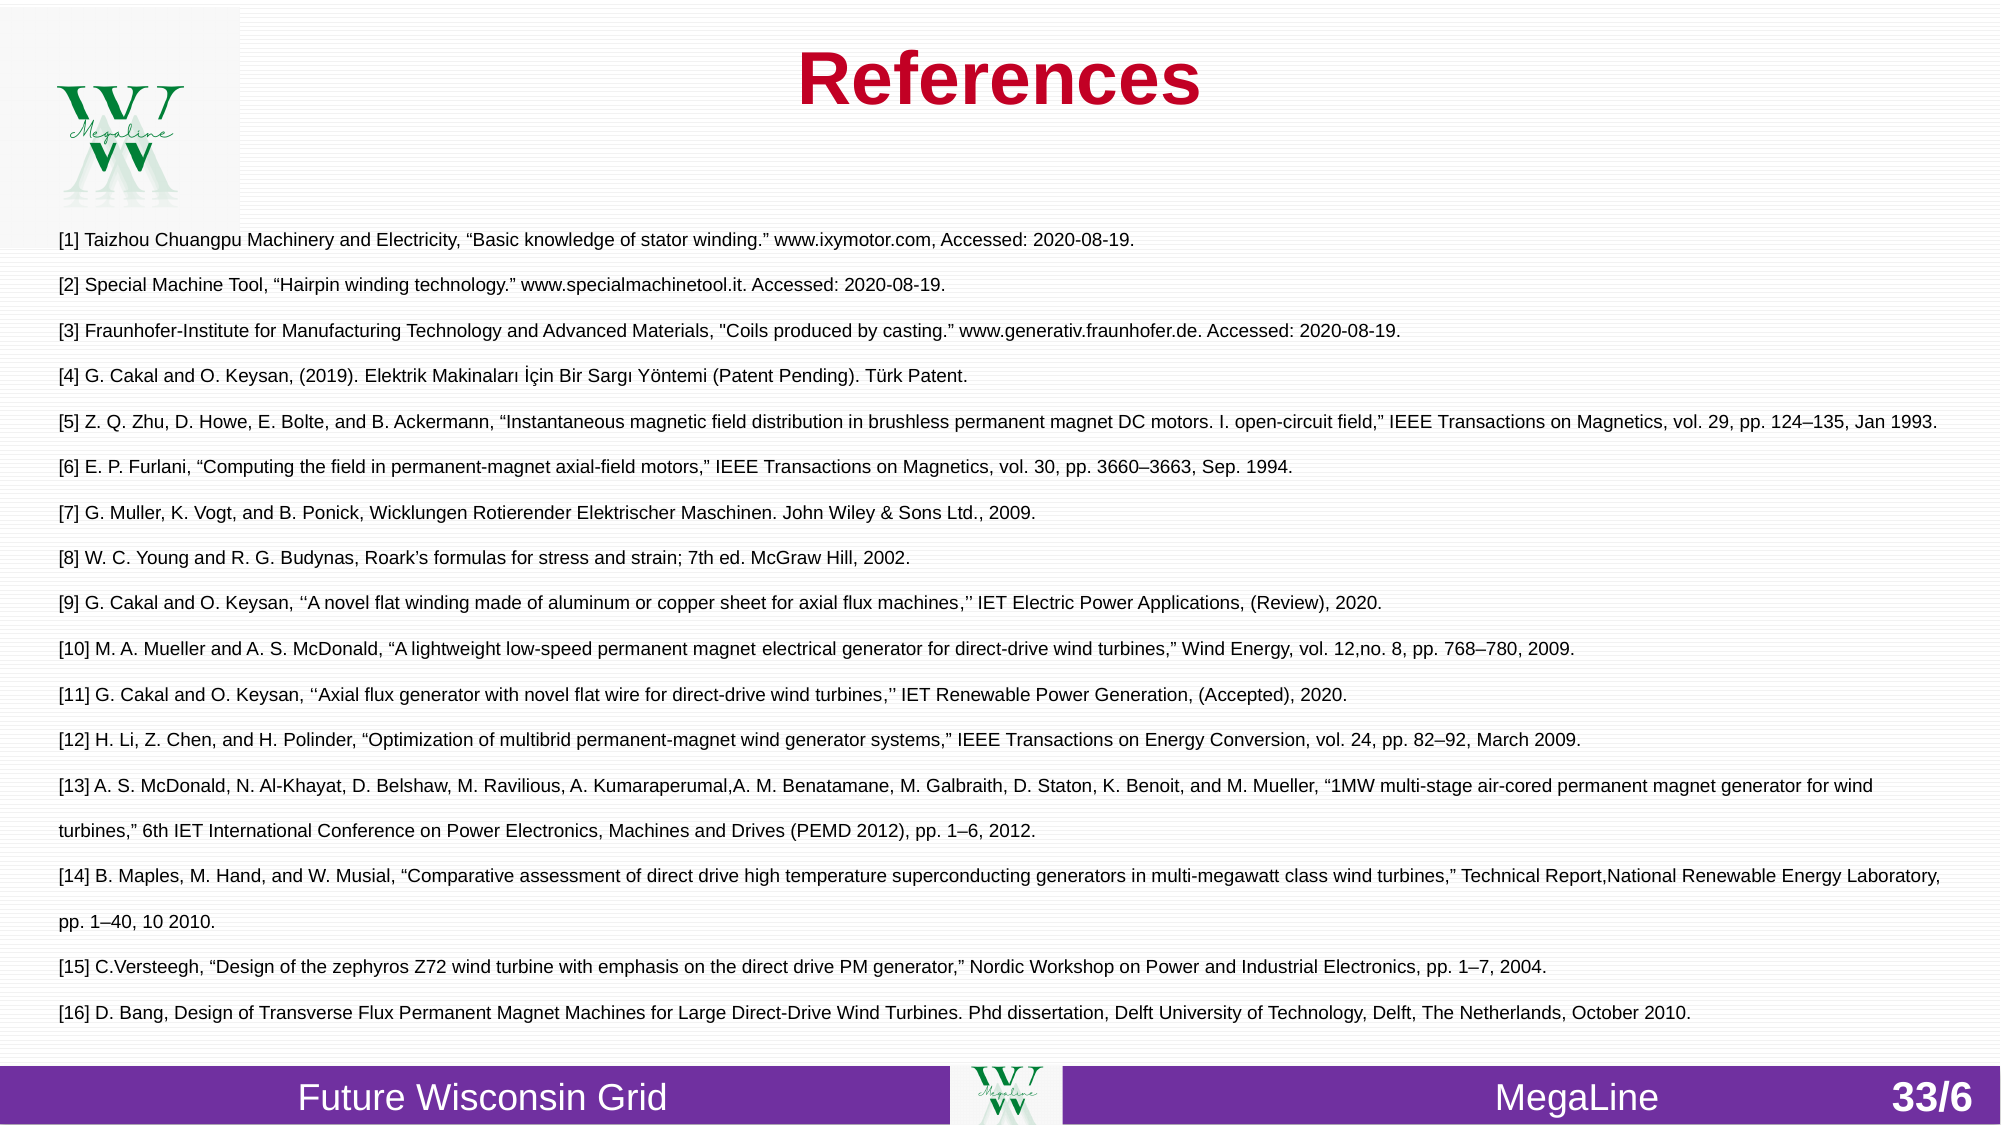

References
[1] Taizhou Chuangpu Machinery and Electricity, “Basic knowledge of stator winding.” www.ixymotor.com, Accessed: 2020-08-19.
[2] Special Machine Tool, “Hairpin winding technology.” www.specialmachinetool.it. Accessed: 2020-08-19.
[3] Fraunhofer-Institute for Manufacturing Technology and Advanced Materials, "Coils produced by casting.” www.generativ.fraunhofer.de. Accessed: 2020-08-19.
[4] G. Cakal and O. Keysan, (2019). Elektrik Makinaları İçin Bir Sargı Yöntemi (Patent Pending). Türk Patent.
[5] Z. Q. Zhu, D. Howe, E. Bolte, and B. Ackermann, “Instantaneous magnetic field distribution in brushless permanent magnet DC motors. I. open-circuit field,” IEEE Transactions on Magnetics, vol. 29, pp. 124–135, Jan 1993.
[6] E. P. Furlani, “Computing the field in permanent-magnet axial-field motors,” IEEE Transactions on Magnetics, vol. 30, pp. 3660–3663, Sep. 1994.
[7] G. Muller, K. Vogt, and B. Ponick, Wicklungen Rotierender Elektrischer Maschinen. John Wiley & Sons Ltd., 2009.
[8] W. C. Young and R. G. Budynas, Roark’s formulas for stress and strain; 7th ed. McGraw Hill, 2002.
[9] G. Cakal and O. Keysan, ‘‘A novel flat winding made of aluminum or copper sheet for axial flux machines,’’ IET Electric Power Applications, (Review), 2020.
[10] M. A. Mueller and A. S. McDonald, “A lightweight low-speed permanent magnet electrical generator for direct-drive wind turbines,” Wind Energy, vol. 12,no. 8, pp. 768–780, 2009.
[11] G. Cakal and O. Keysan, ‘‘Axial flux generator with novel flat wire for direct-drive wind turbines,’’ IET Renewable Power Generation, (Accepted), 2020.
[12] H. Li, Z. Chen, and H. Polinder, “Optimization of multibrid permanent-magnet wind generator systems,” IEEE Transactions on Energy Conversion, vol. 24, pp. 82–92, March 2009.
[13] A. S. McDonald, N. Al-Khayat, D. Belshaw, M. Ravilious, A. Kumaraperumal,A. M. Benatamane, M. Galbraith, D. Staton, K. Benoit, and M. Mueller, “1MW multi-stage air-cored permanent magnet generator for wind turbines,” 6th IET International Conference on Power Electronics, Machines and Drives (PEMD 2012), pp. 1–6, 2012.
[14] B. Maples, M. Hand, and W. Musial, “Comparative assessment of direct drive high temperature superconducting generators in multi-megawatt class wind turbines,” Technical Report,National Renewable Energy Laboratory, pp. 1–40, 10 2010.
[15] C.Versteegh, “Design of the zephyros Z72 wind turbine with emphasis on the direct drive PM generator,” Nordic Workshop on Power and Industrial Electronics, pp. 1–7, 2004.
[16] D. Bang, Design of Transverse Flux Permanent Magnet Machines for Large Direct-Drive Wind Turbines. Phd dissertation, Delft University of Technology, Delft, The Netherlands, October 2010.